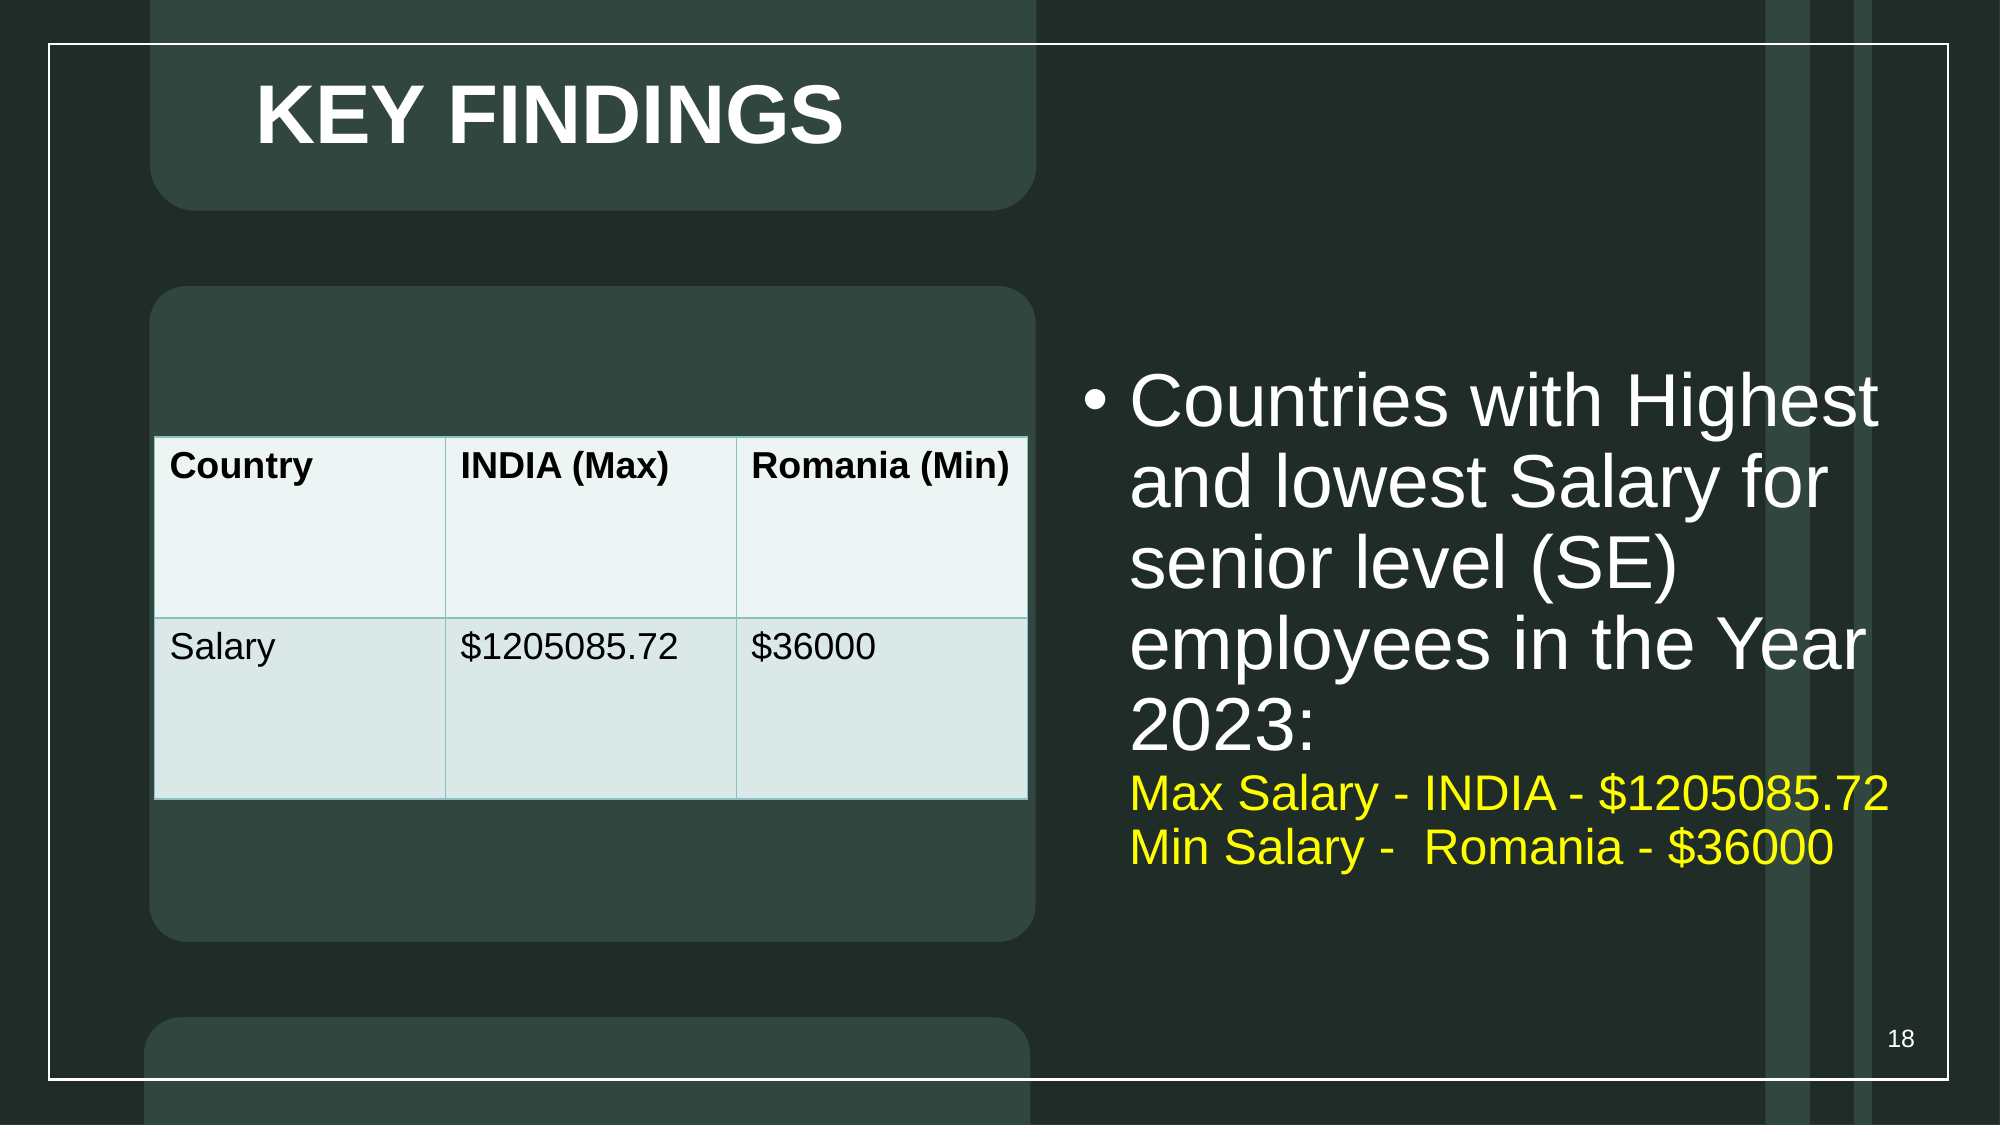

KEY FINDINGS
# Countries with Highest and lowest Salary for senior level (SE) employees in the Year 2023: Max Salary - INDIA - $1205085.72 Min Salary -  Romania - $36000
| Country | INDIA (Max) | Romania (Min) |
| --- | --- | --- |
| Salary | $1205085.72 | $36000 |
18